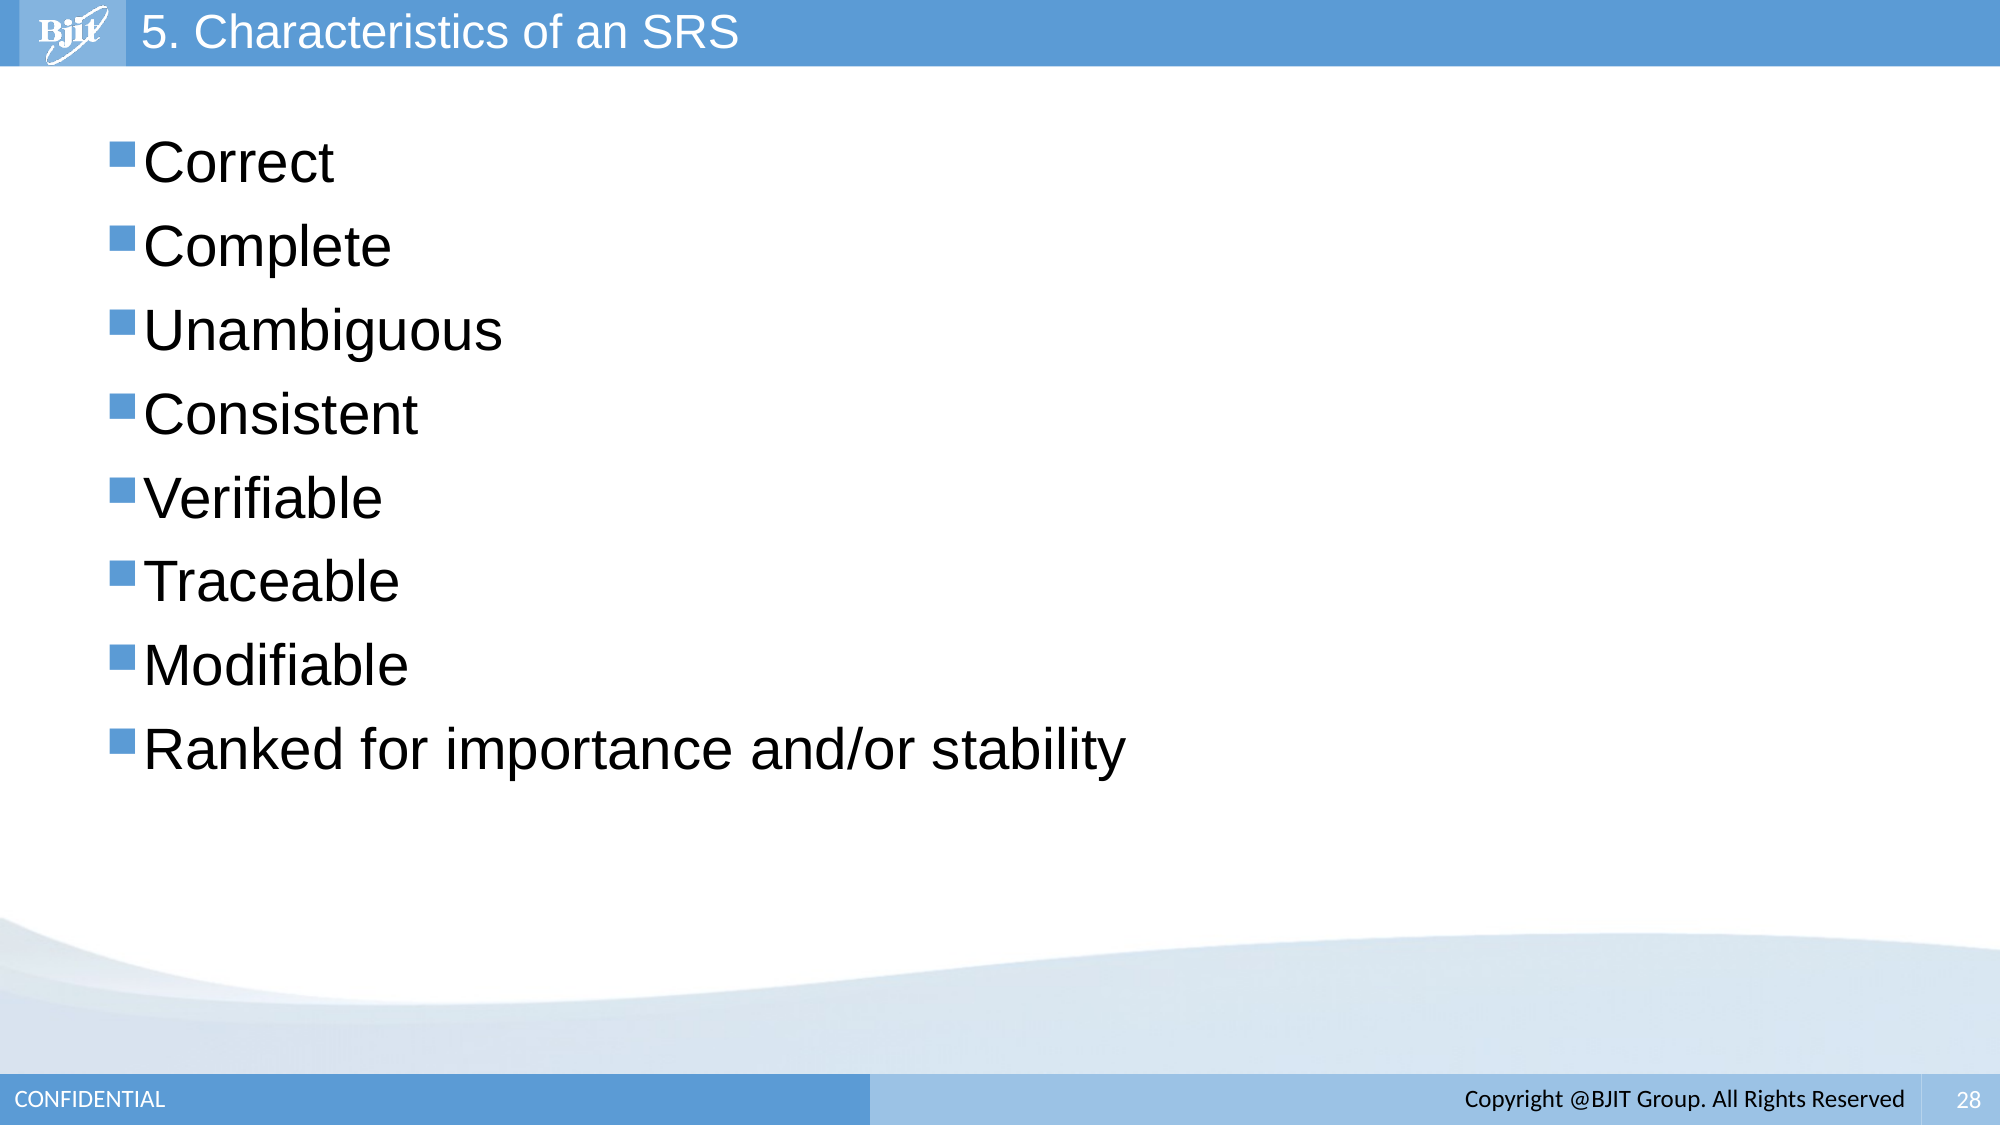

# 5. Characteristics of an SRS
Correct
Complete
Unambiguous
Consistent
Verifiable
Traceable
Modifiable
Ranked for importance and/or stability